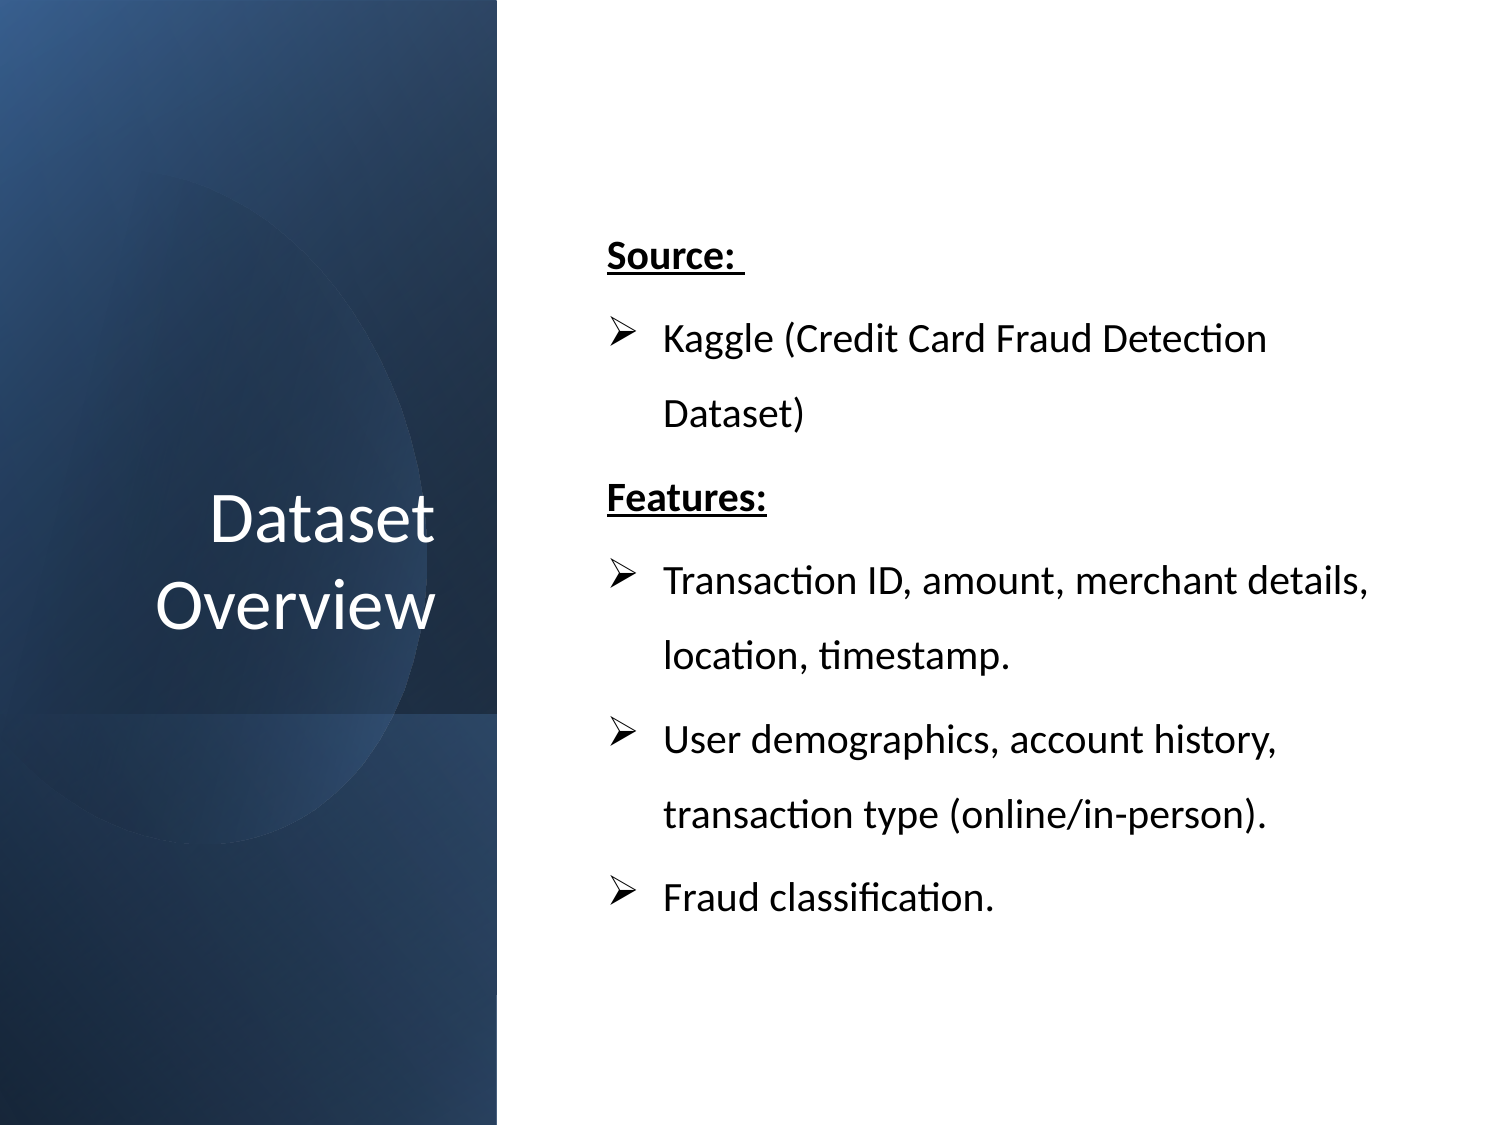

# Dataset Overview
Source:
Kaggle (Credit Card Fraud Detection Dataset)
Features:
Transaction ID, amount, merchant details, location, timestamp.
User demographics, account history, transaction type (online/in-person).
Fraud classification.